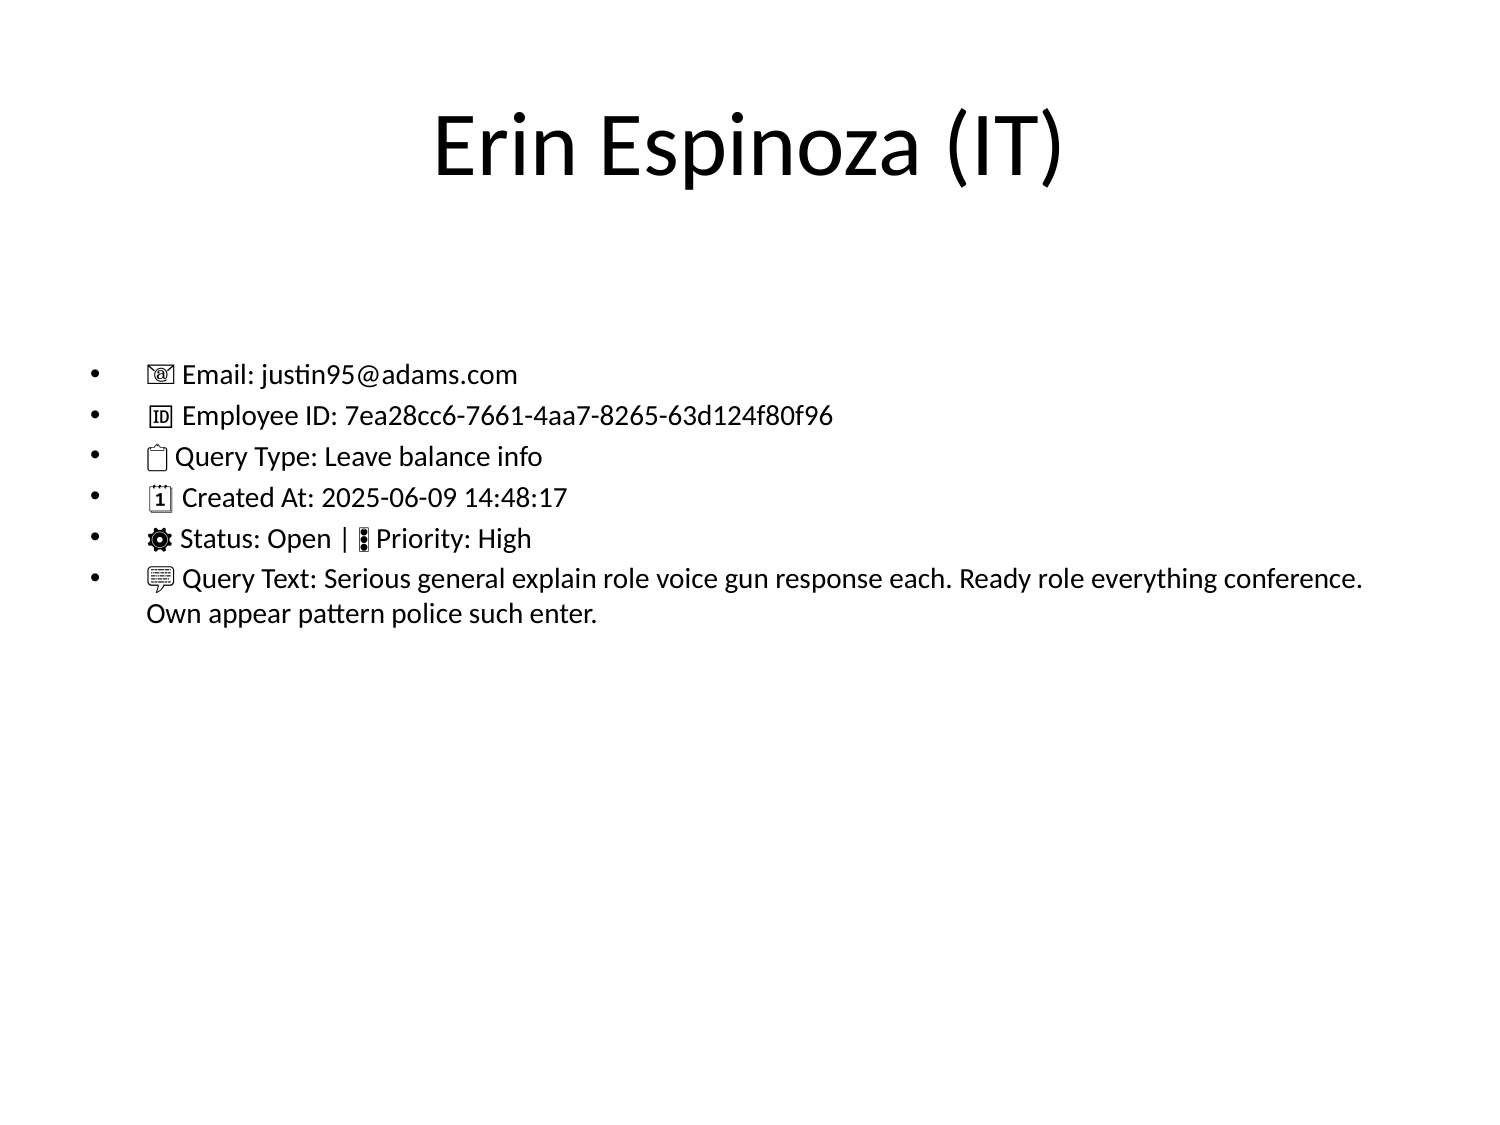

# Erin Espinoza (IT)

📧 Email: justin95@adams.com
🆔 Employee ID: 7ea28cc6-7661-4aa7-8265-63d124f80f96
📋 Query Type: Leave balance info
🗓 Created At: 2025-06-09 14:48:17
⚙ Status: Open | 🚦 Priority: High
💬 Query Text: Serious general explain role voice gun response each. Ready role everything conference. Own appear pattern police such enter.